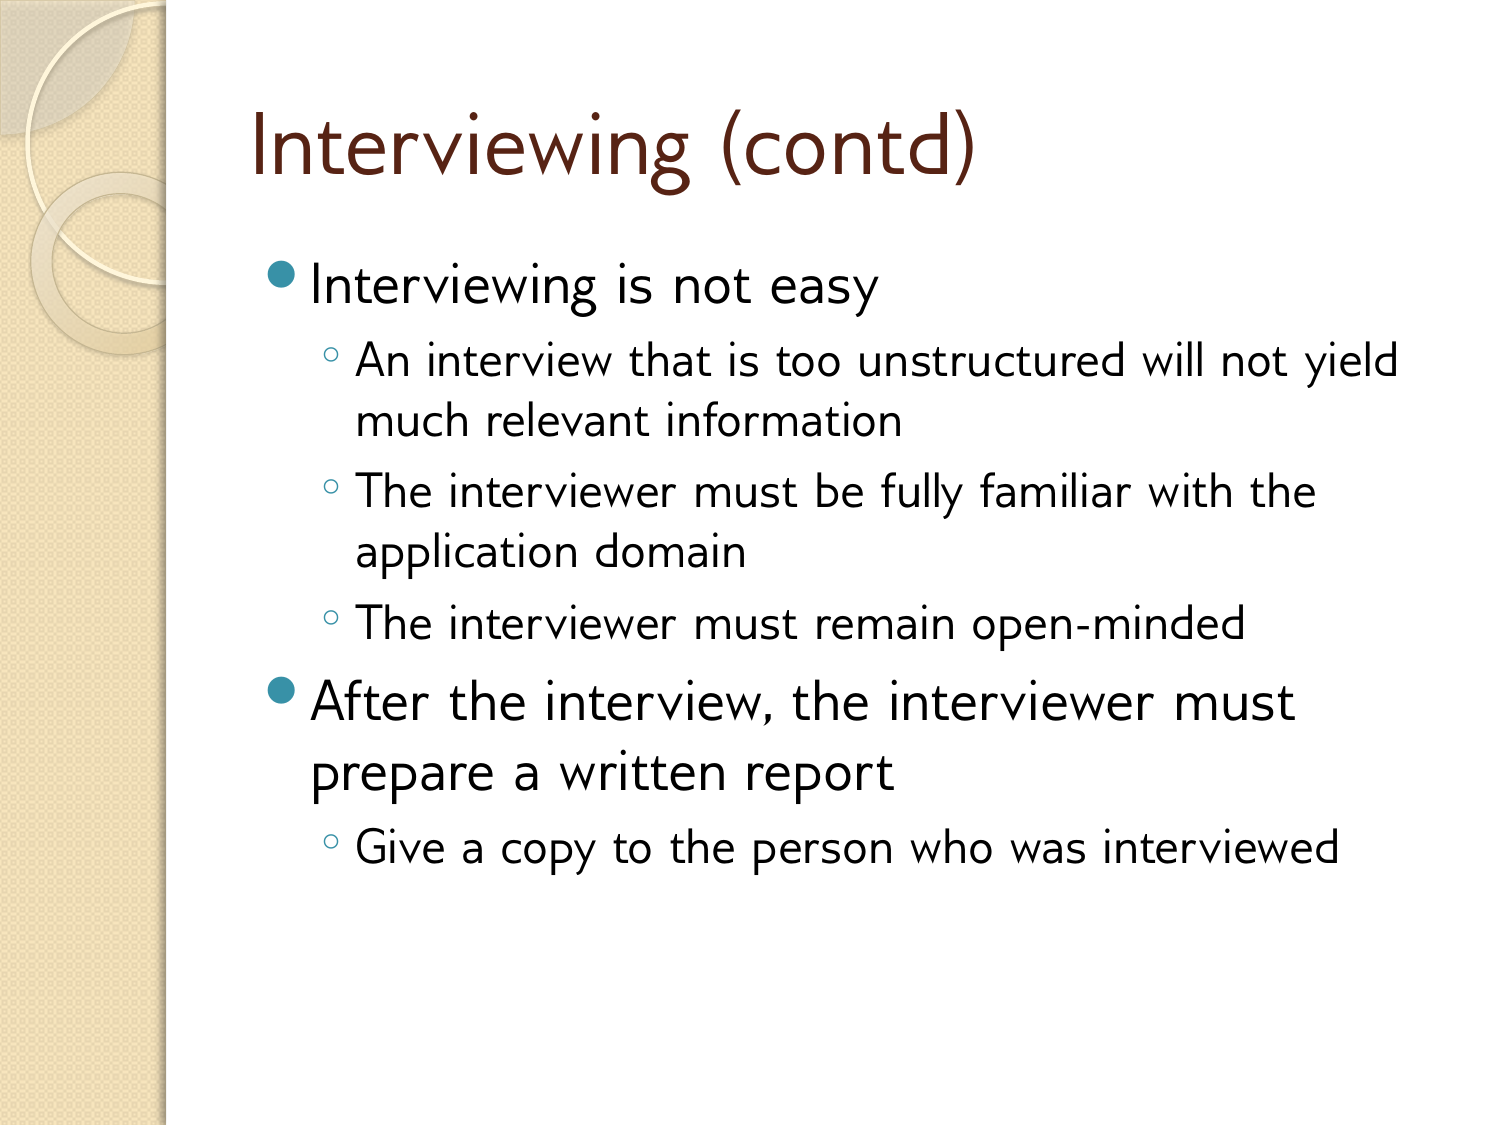

# Interviewing (contd)
Interviewing is not easy
An interview that is too unstructured will not yield much relevant information
The interviewer must be fully familiar with the application domain
The interviewer must remain open-minded
After the interview, the interviewer must prepare a written report
Give a copy to the person who was interviewed